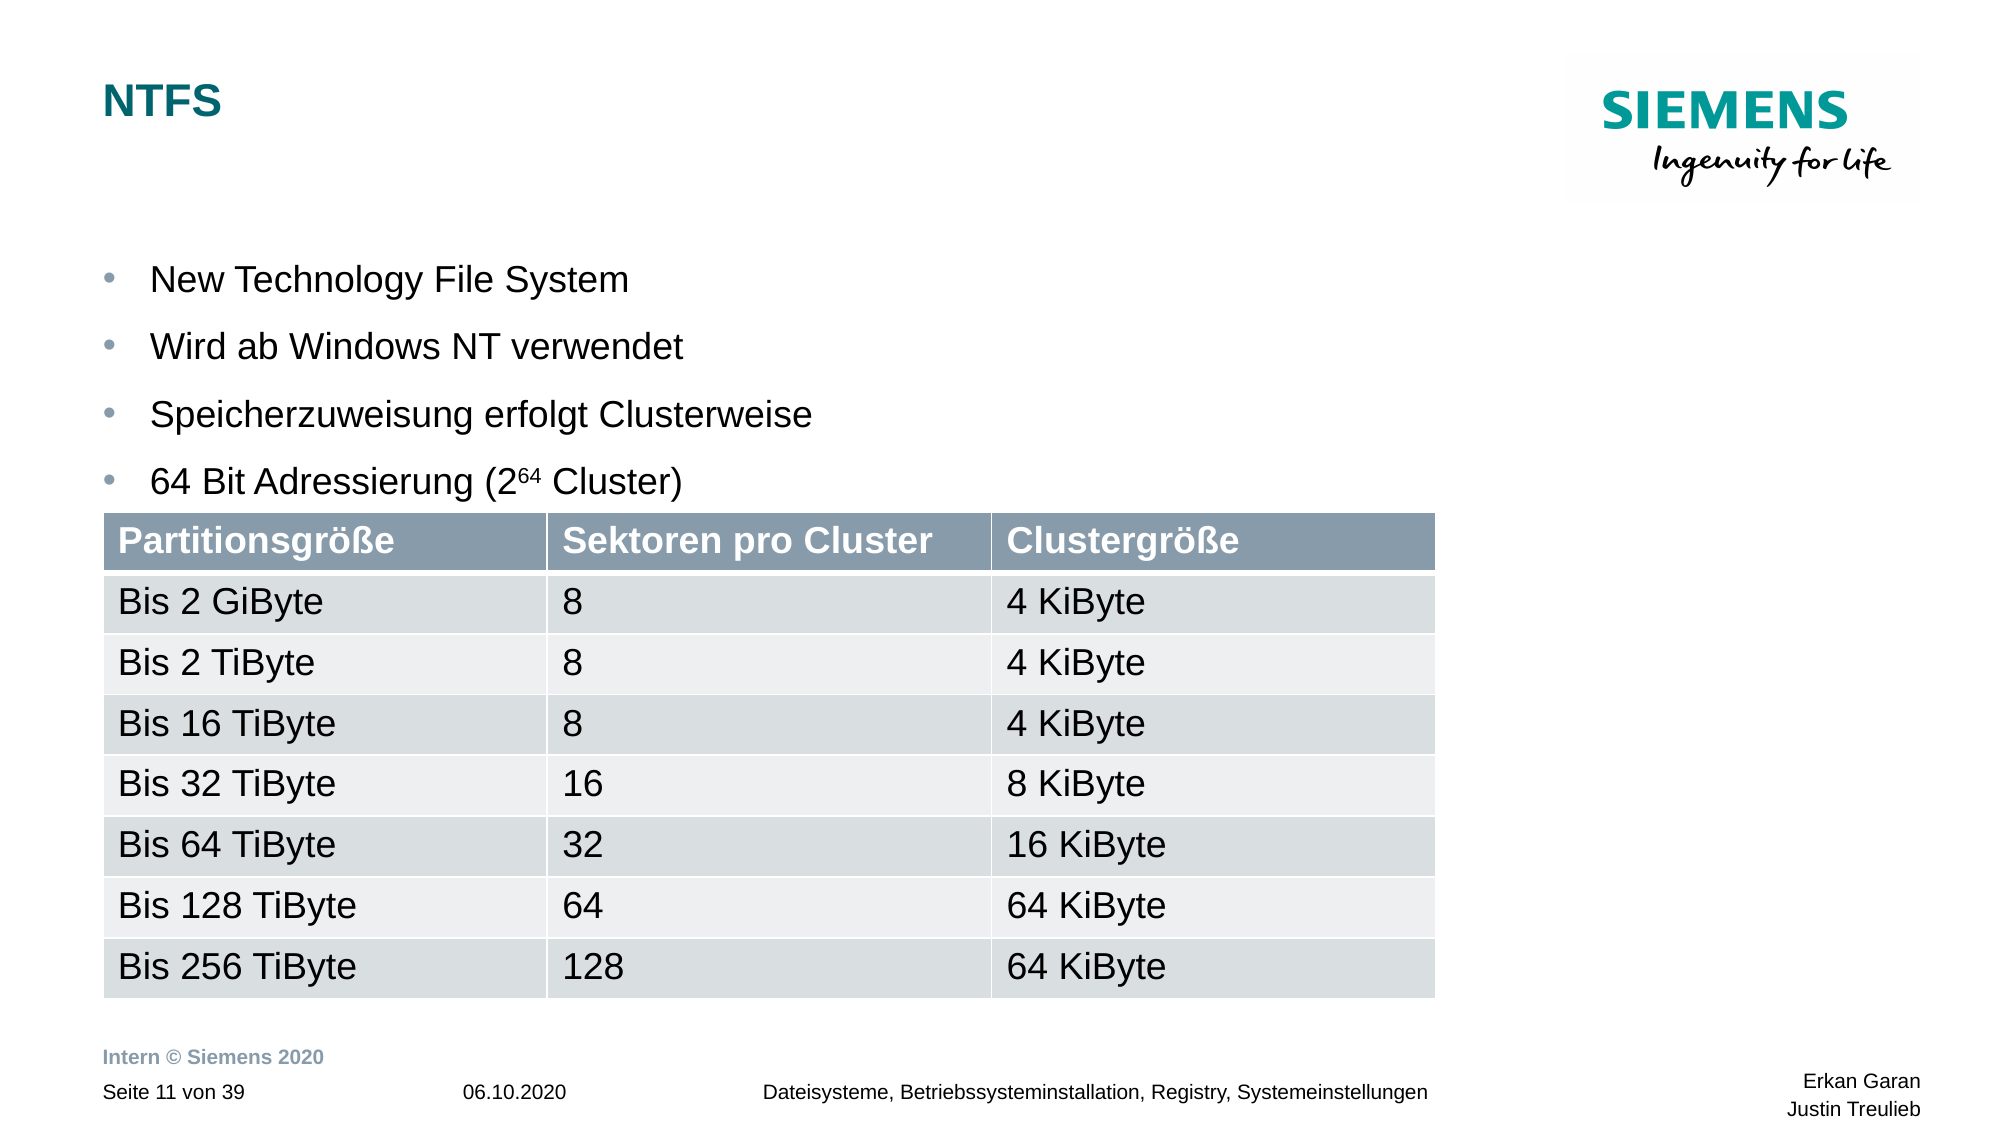

# NTFS
New Technology File System
Wird ab Windows NT verwendet
Speicherzuweisung erfolgt Clusterweise
64 Bit Adressierung (264 Cluster)
| Partitionsgröße | Sektoren pro Cluster | Clustergröße |
| --- | --- | --- |
| Bis 2 GiByte | 8 | 4 KiByte |
| Bis 2 TiByte | 8 | 4 KiByte |
| Bis 16 TiByte | 8 | 4 KiByte |
| Bis 32 TiByte | 16 | 8 KiByte |
| Bis 64 TiByte | 32 | 16 KiByte |
| Bis 128 TiByte | 64 | 64 KiByte |
| Bis 256 TiByte | 128 | 64 KiByte |